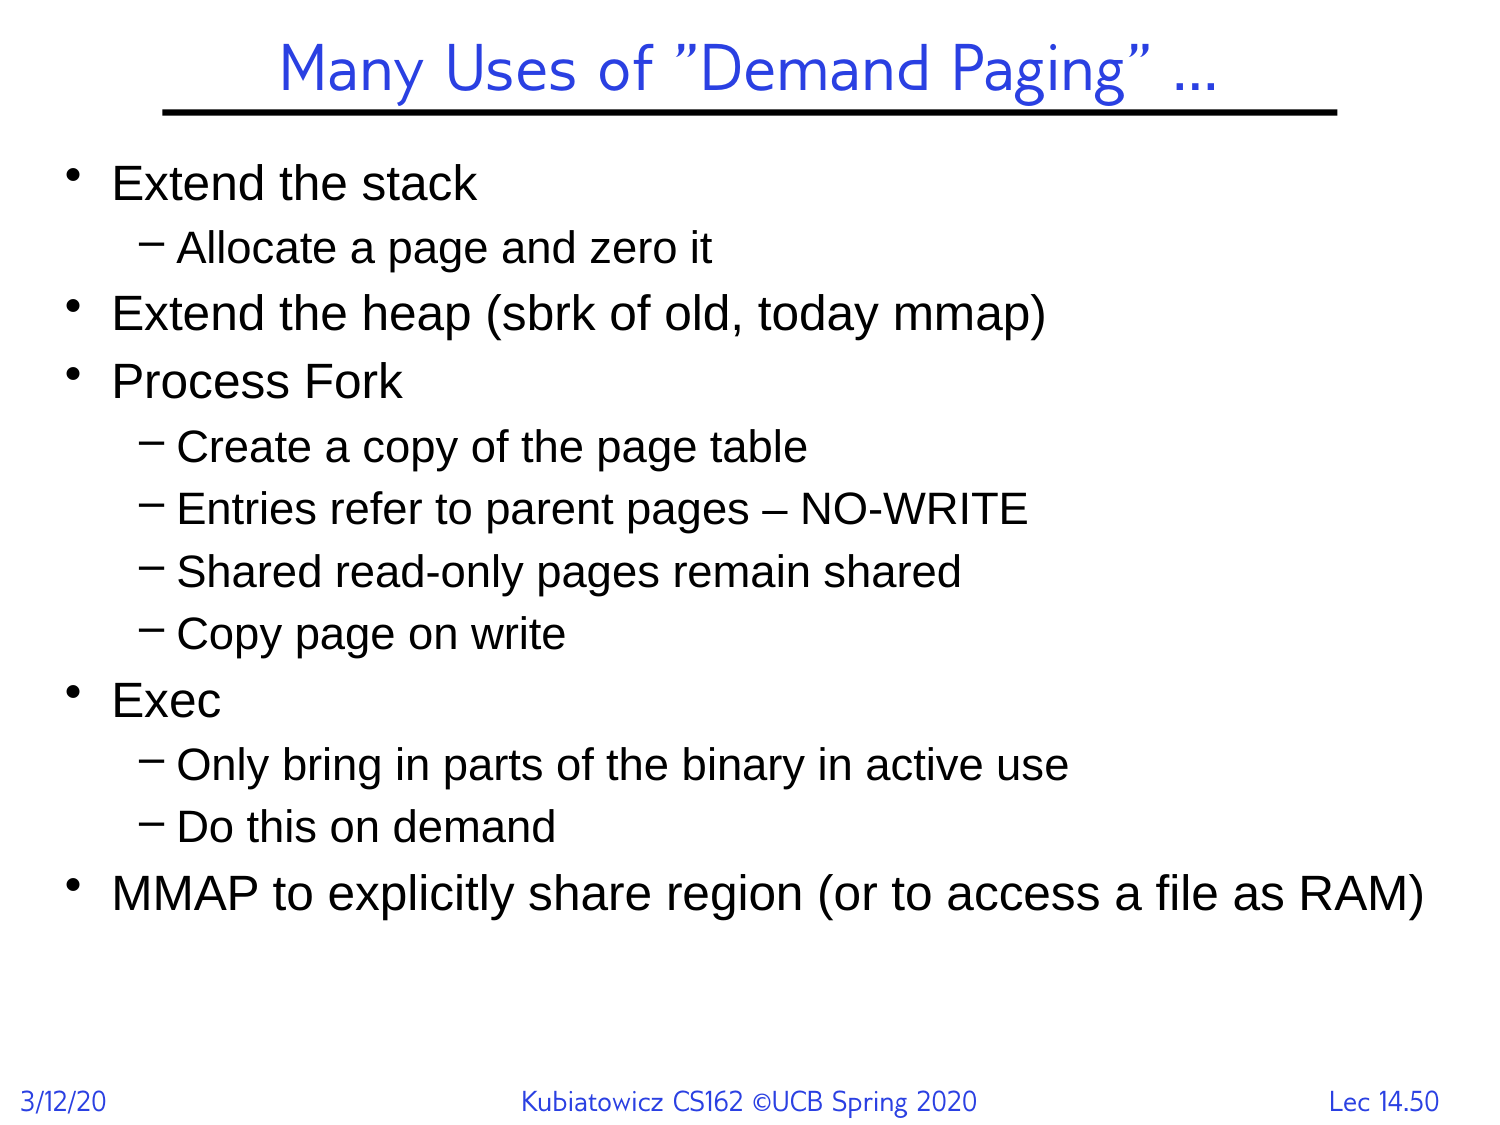

# Many Uses of ”Demand Paging” …
Extend the stack
Allocate a page and zero it
Extend the heap (sbrk of old, today mmap)
Process Fork
Create a copy of the page table
Entries refer to parent pages – NO-WRITE
Shared read-only pages remain shared
Copy page on write
Exec
Only bring in parts of the binary in active use
Do this on demand
MMAP to explicitly share region (or to access a file as RAM)